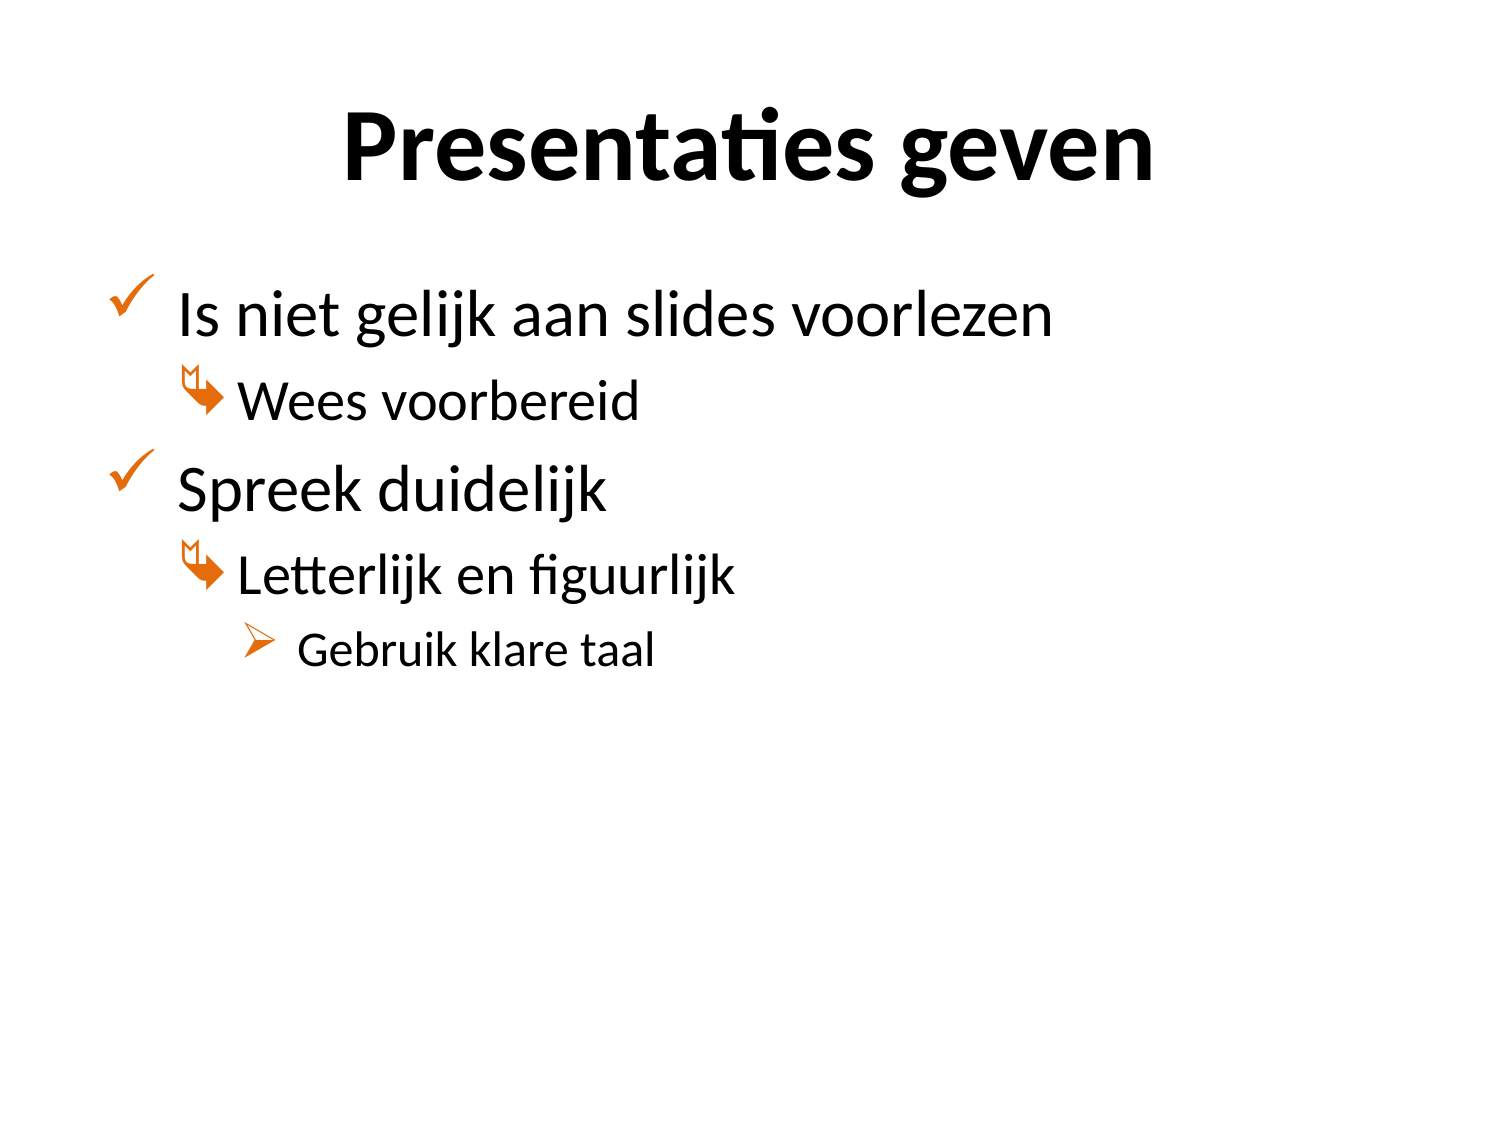

# Presentaties geven
Is niet gelijk aan slides voorlezen
Wees voorbereid
Spreek duidelijk
Letterlijk en figuurlijk
Gebruik klare taal